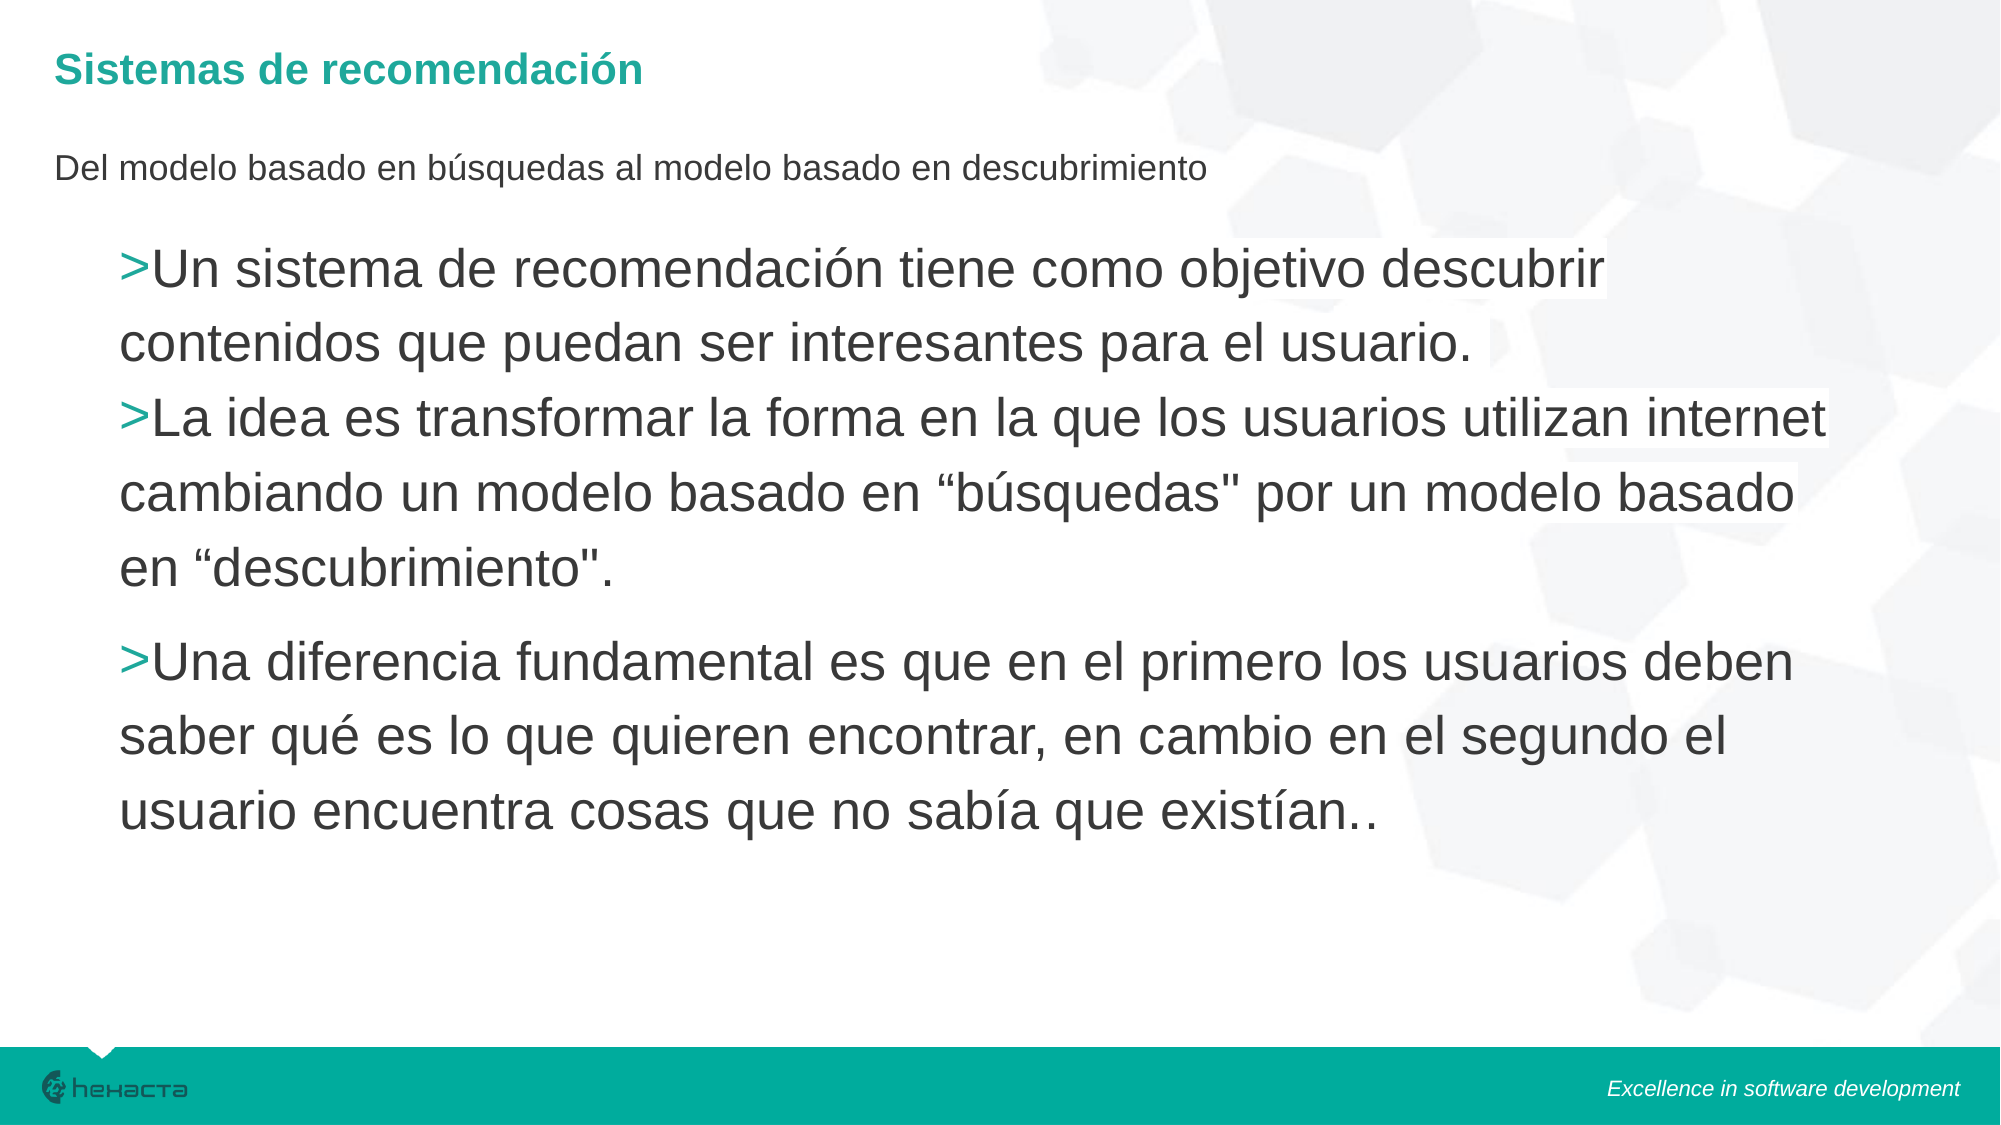

Sistemas de recomendación

Del modelo basado en búsquedas al modelo basado en descubrimiento
Un sistema de recomendación tiene como objetivo descubrir contenidos que puedan ser interesantes para el usuario.
La idea es transformar la forma en la que los usuarios utilizan internet cambiando un modelo basado en “búsquedas" por un modelo basado en “descubrimiento".
Una diferencia fundamental es que en el primero los usuarios deben saber qué es lo que quieren encontrar, en cambio en el segundo el usuario encuentra cosas que no sabía que existían..